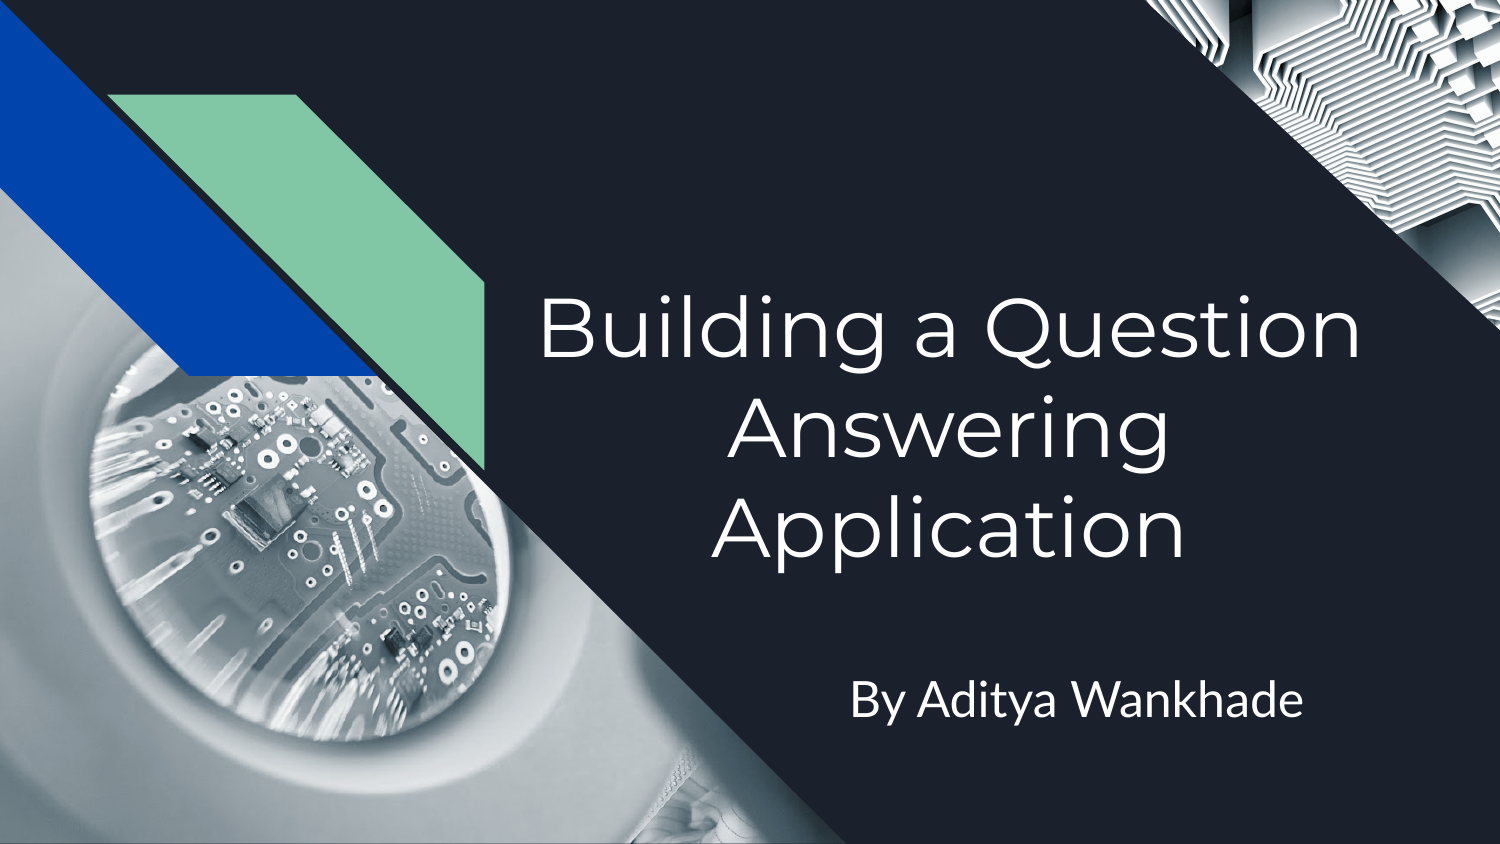

# Building a Question Answering Application
By Aditya Wankhade